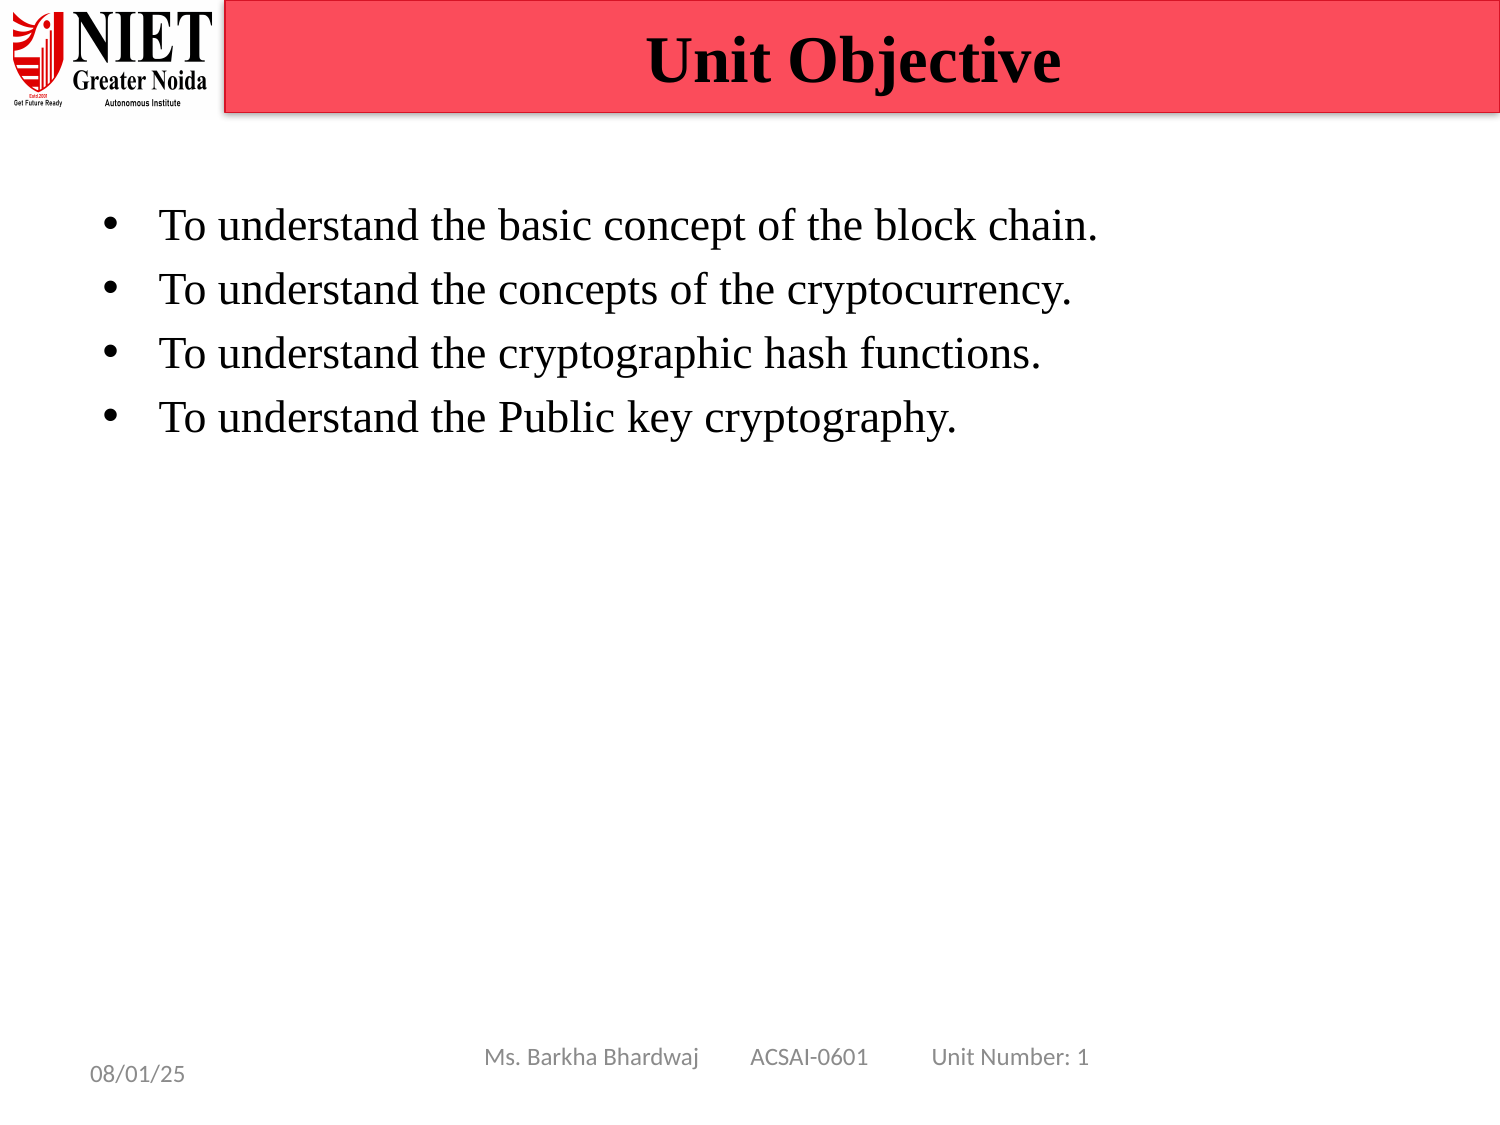

Unit Objective
To understand the basic concept of the block chain.
To understand the concepts of the cryptocurrency.
To understand the cryptographic hash functions.
To understand the Public key cryptography.

Ms. Barkha Bhardwaj         ACSAI-0601           Unit Number: 1
08/01/25